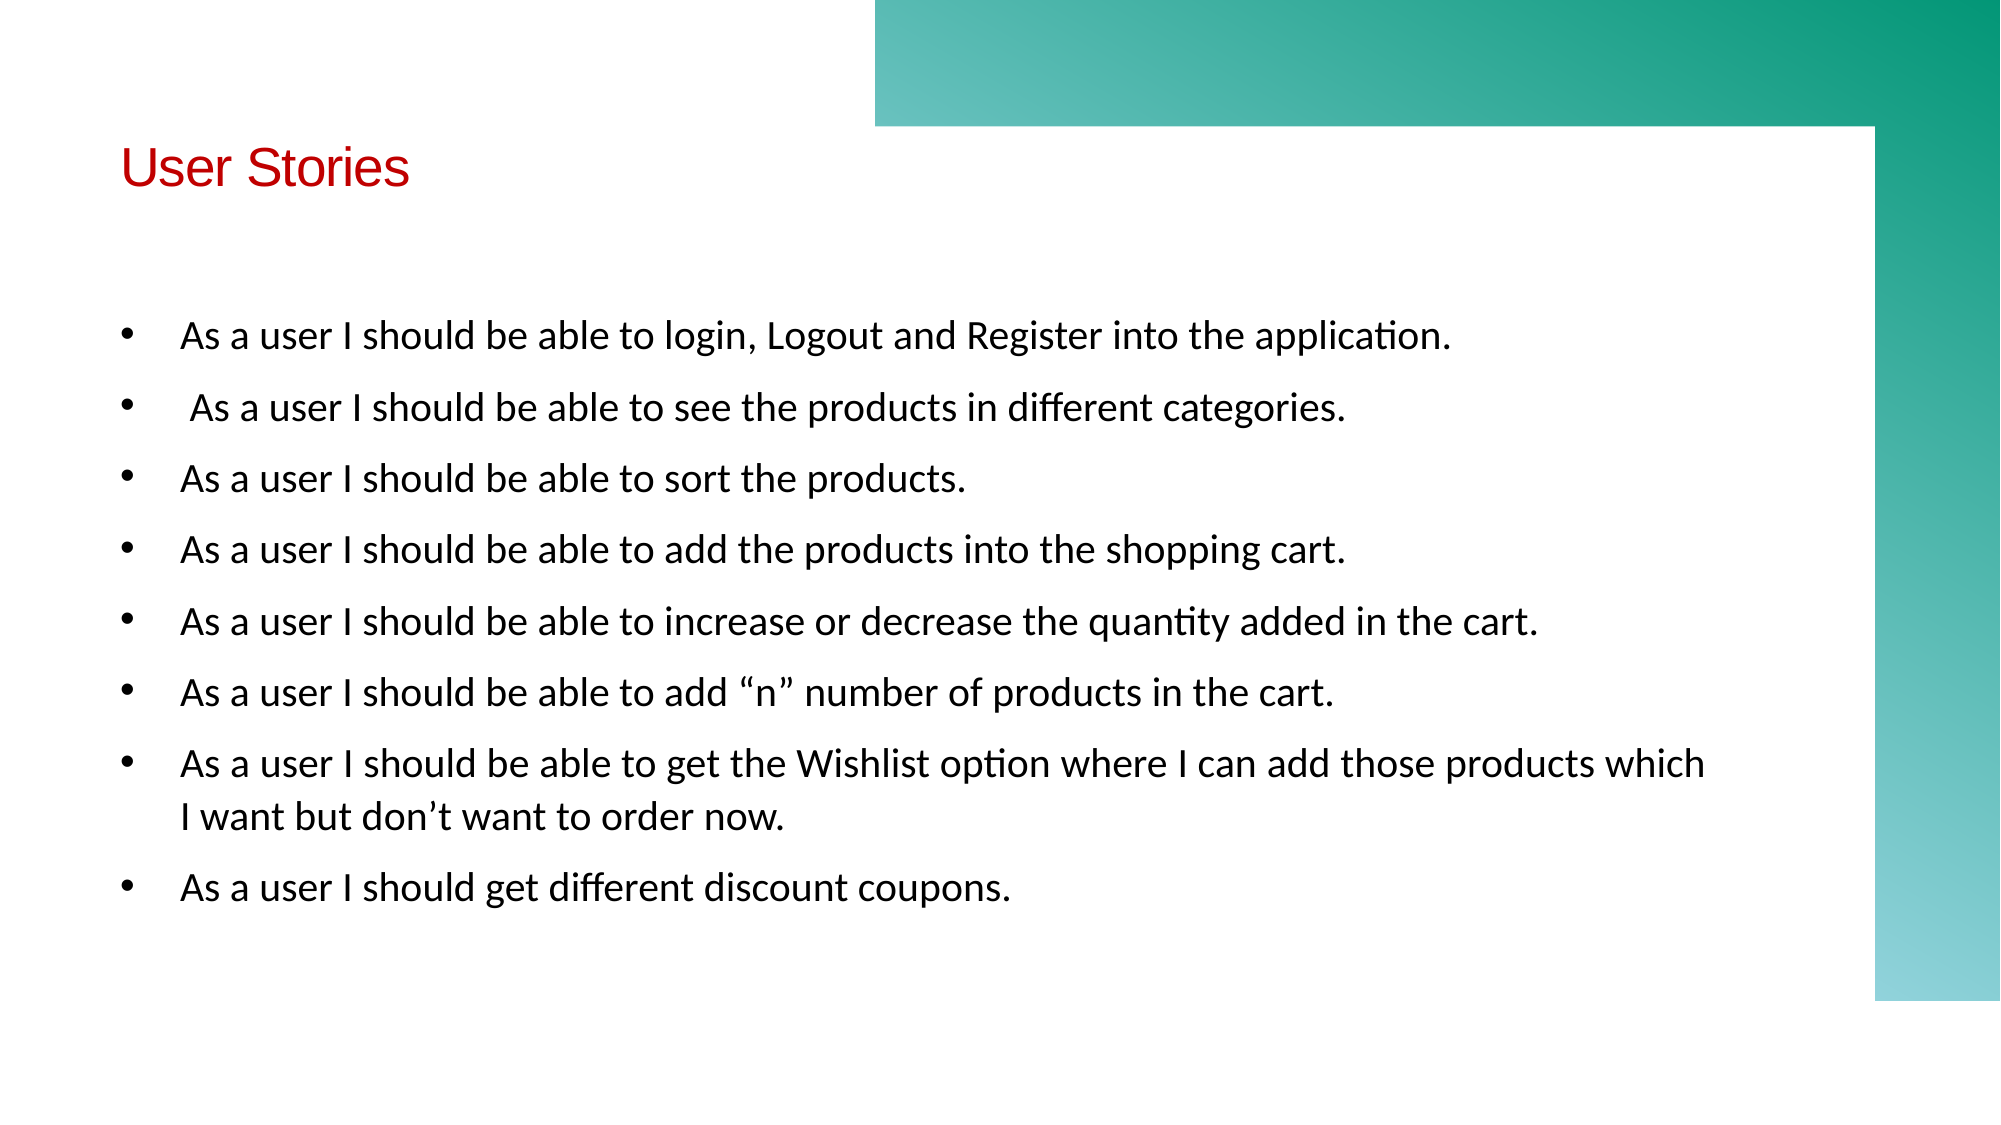

# User Stories
As a user I should be able to login, Logout and Register into the application.
 As a user I should be able to see the products in different categories.
As a user I should be able to sort the products.
As a user I should be able to add the products into the shopping cart.
As a user I should be able to increase or decrease the quantity added in the cart.
As a user I should be able to add “n” number of products in the cart.
As a user I should be able to get the Wishlist option where I can add those products which I want but don’t want to order now.
As a user I should get different discount coupons.